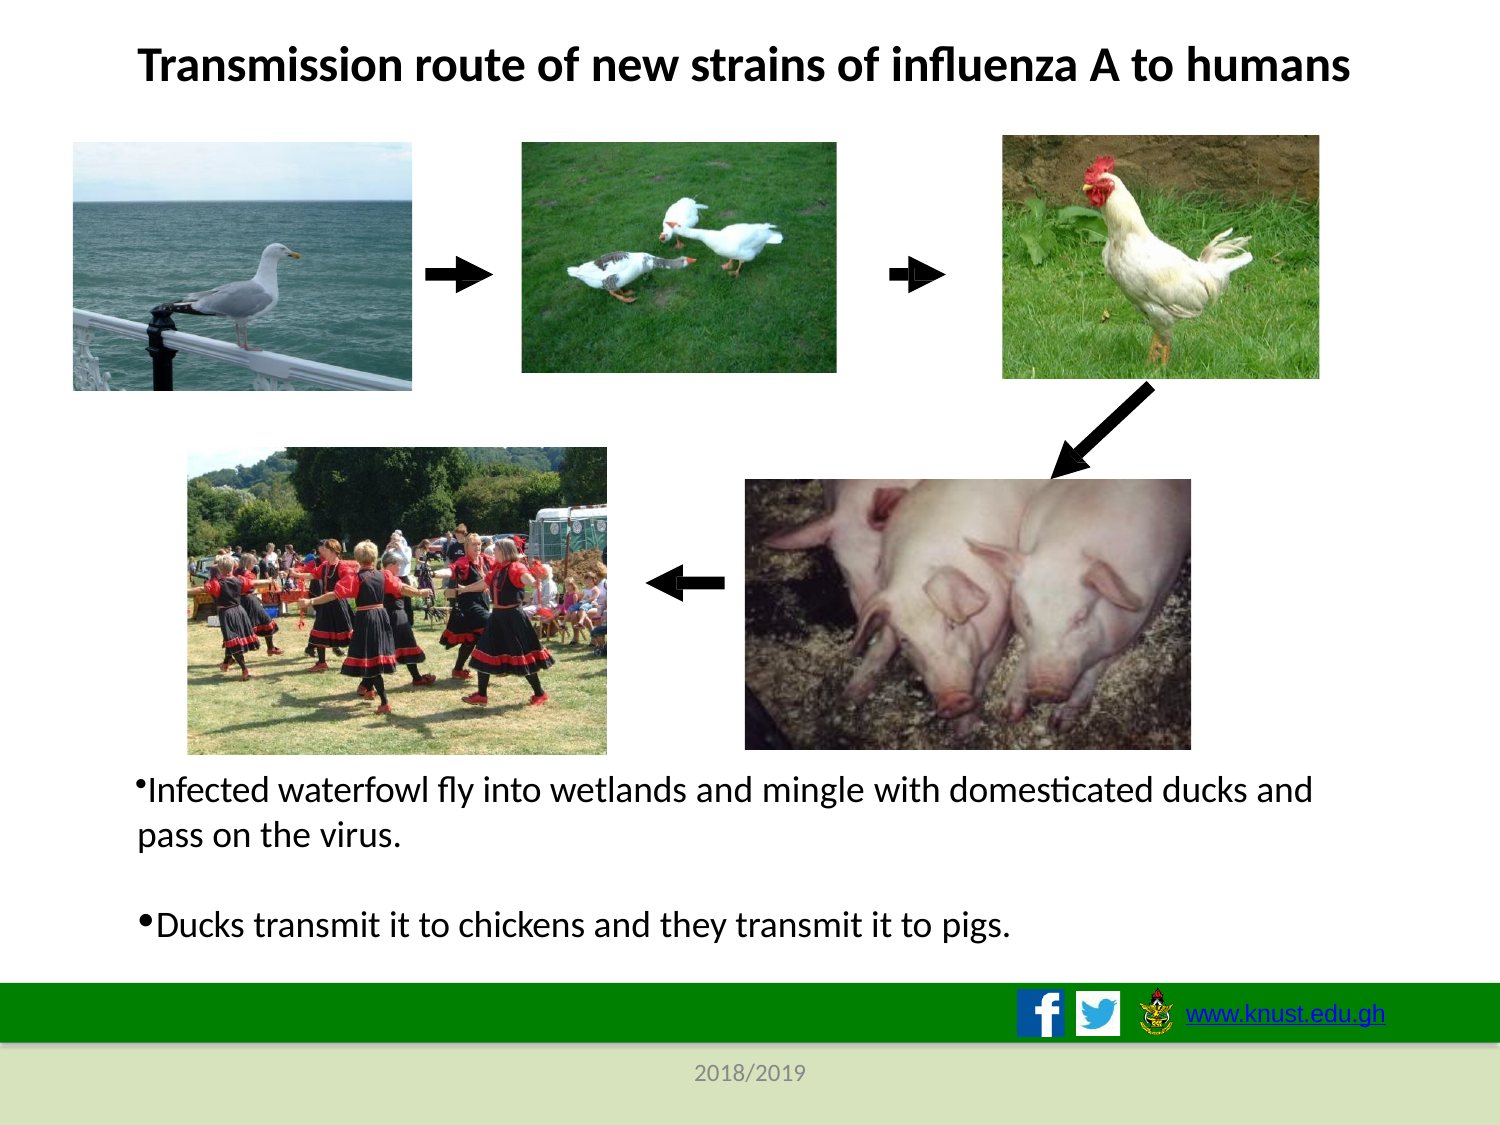

# Transmission route of new strains of influenza A to humans

Infected waterfowl fly into wetlands and mingle with domesticated ducks and  pass on the virus.

Ducks transmit it to chickens and they transmit it to pigs.

www.knust.edu.gh
2018/2019